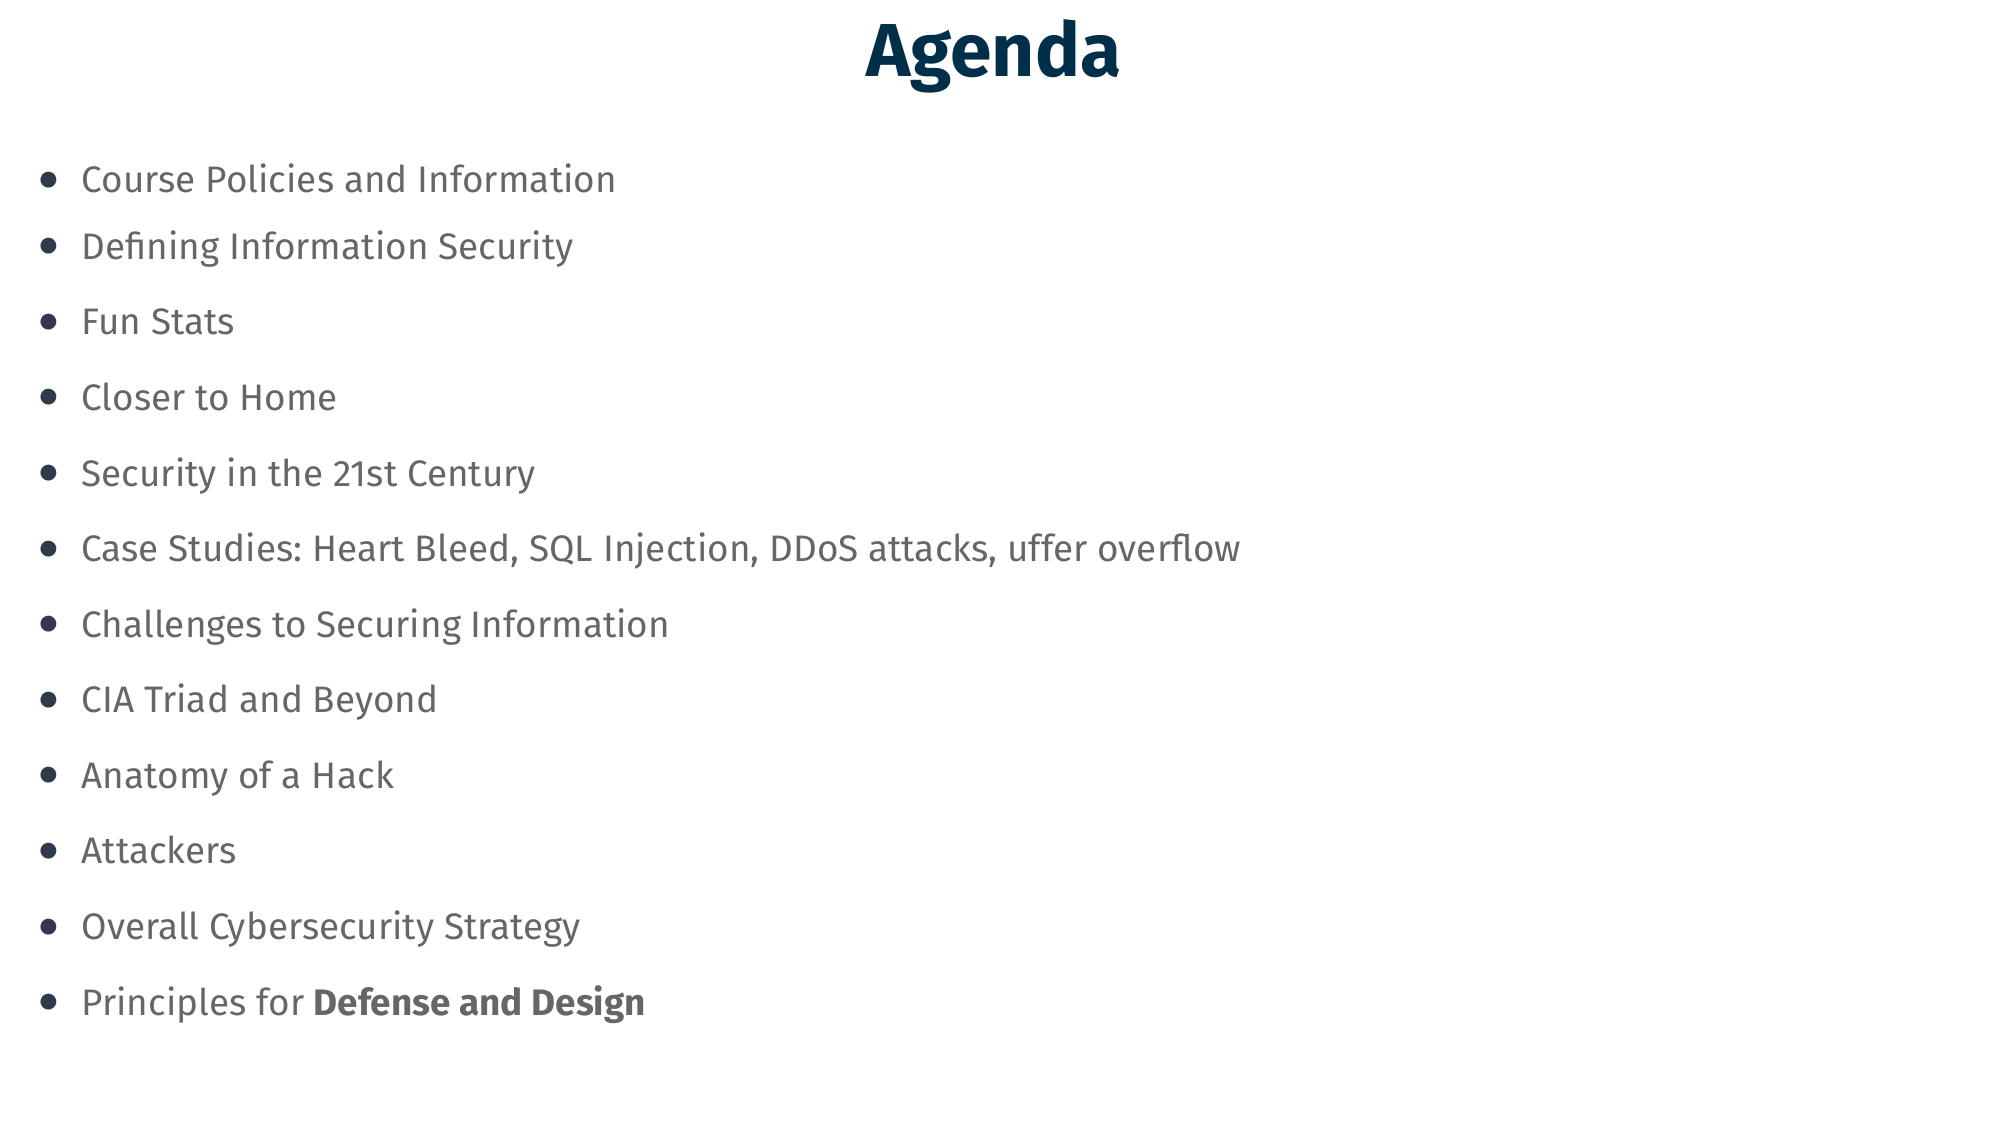

# Agenda
Course Policies and Information
Defining Information Security
Fun Stats
Closer to Home
Security in the 21st Century
Case Studies: Heart Bleed, SQL Injection, DDoS attacks, uffer overflow
Challenges to Securing Information
CIA Triad and Beyond
Anatomy of a Hack
Attackers
Overall Cybersecurity Strategy
Principles for Defense and Design